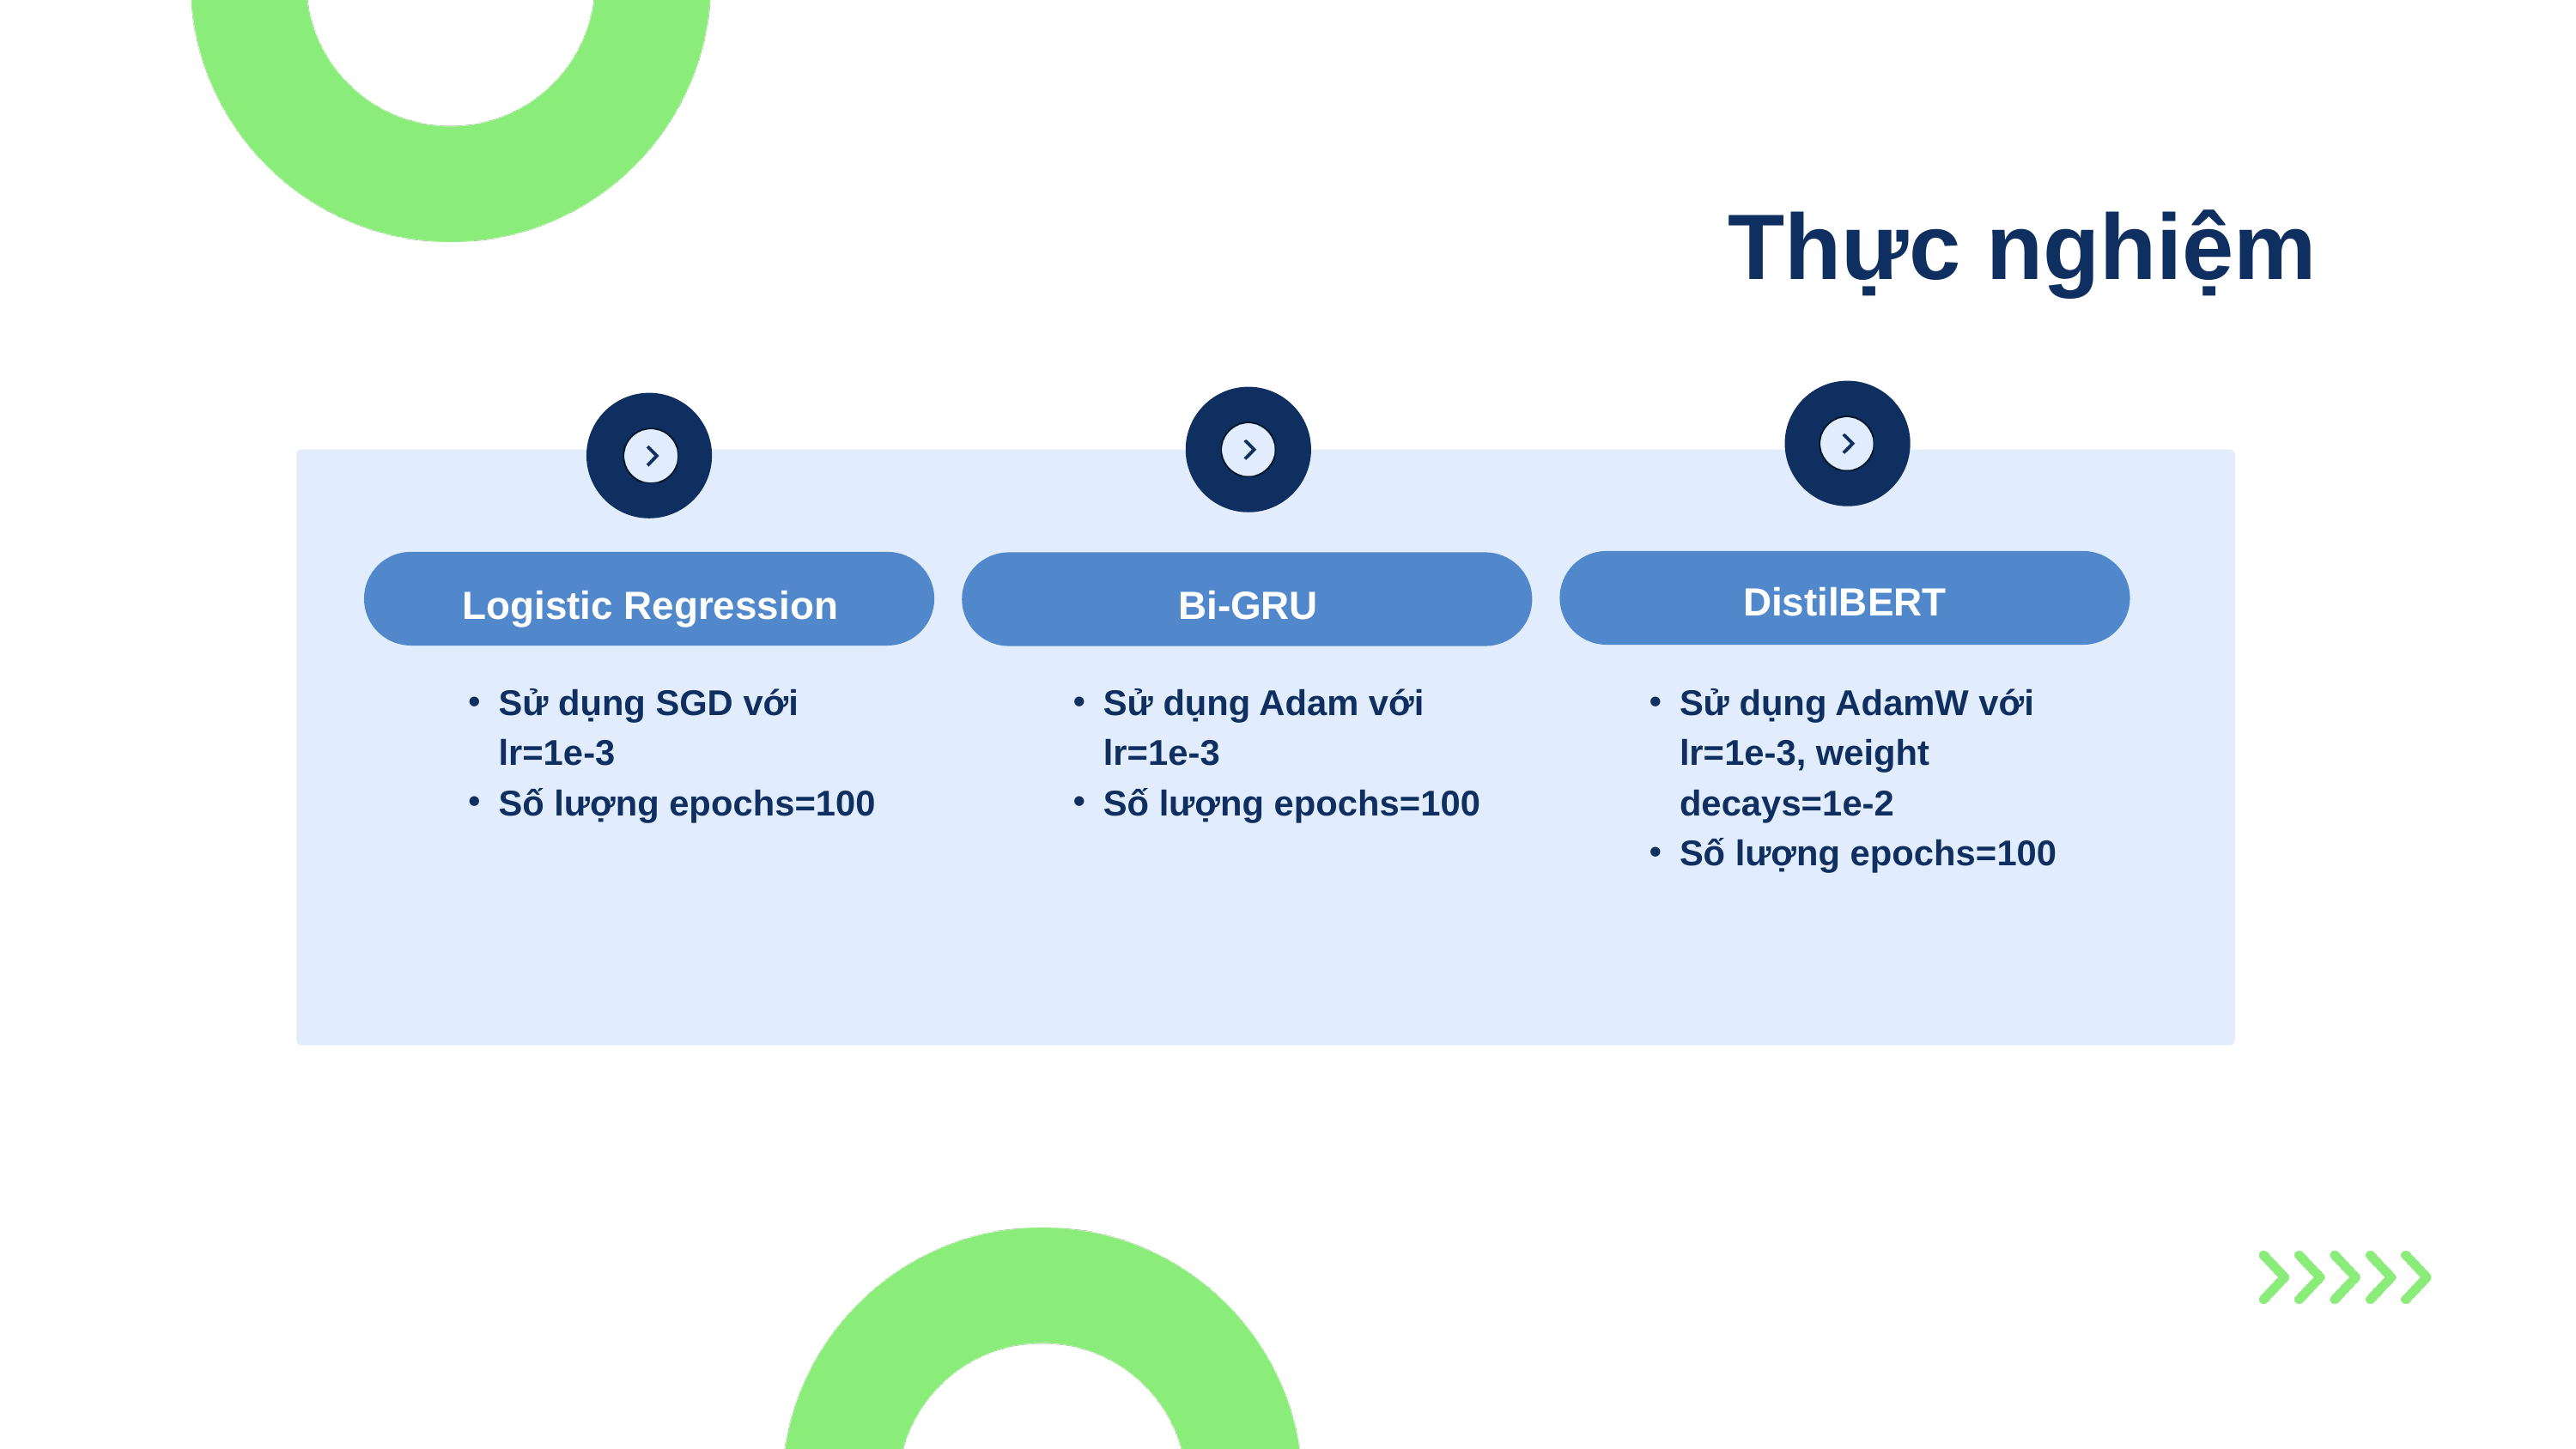

Thực nghiệm

DistilBERT
Logistic Regression
Bi-GRU
Sử dụng SGD với lr=1e-3
Số lượng epochs=100
Sử dụng Adam với lr=1e-3
Số lượng epochs=100
Sử dụng AdamW với lr=1e-3, weight decays=1e-2
Số lượng epochs=100